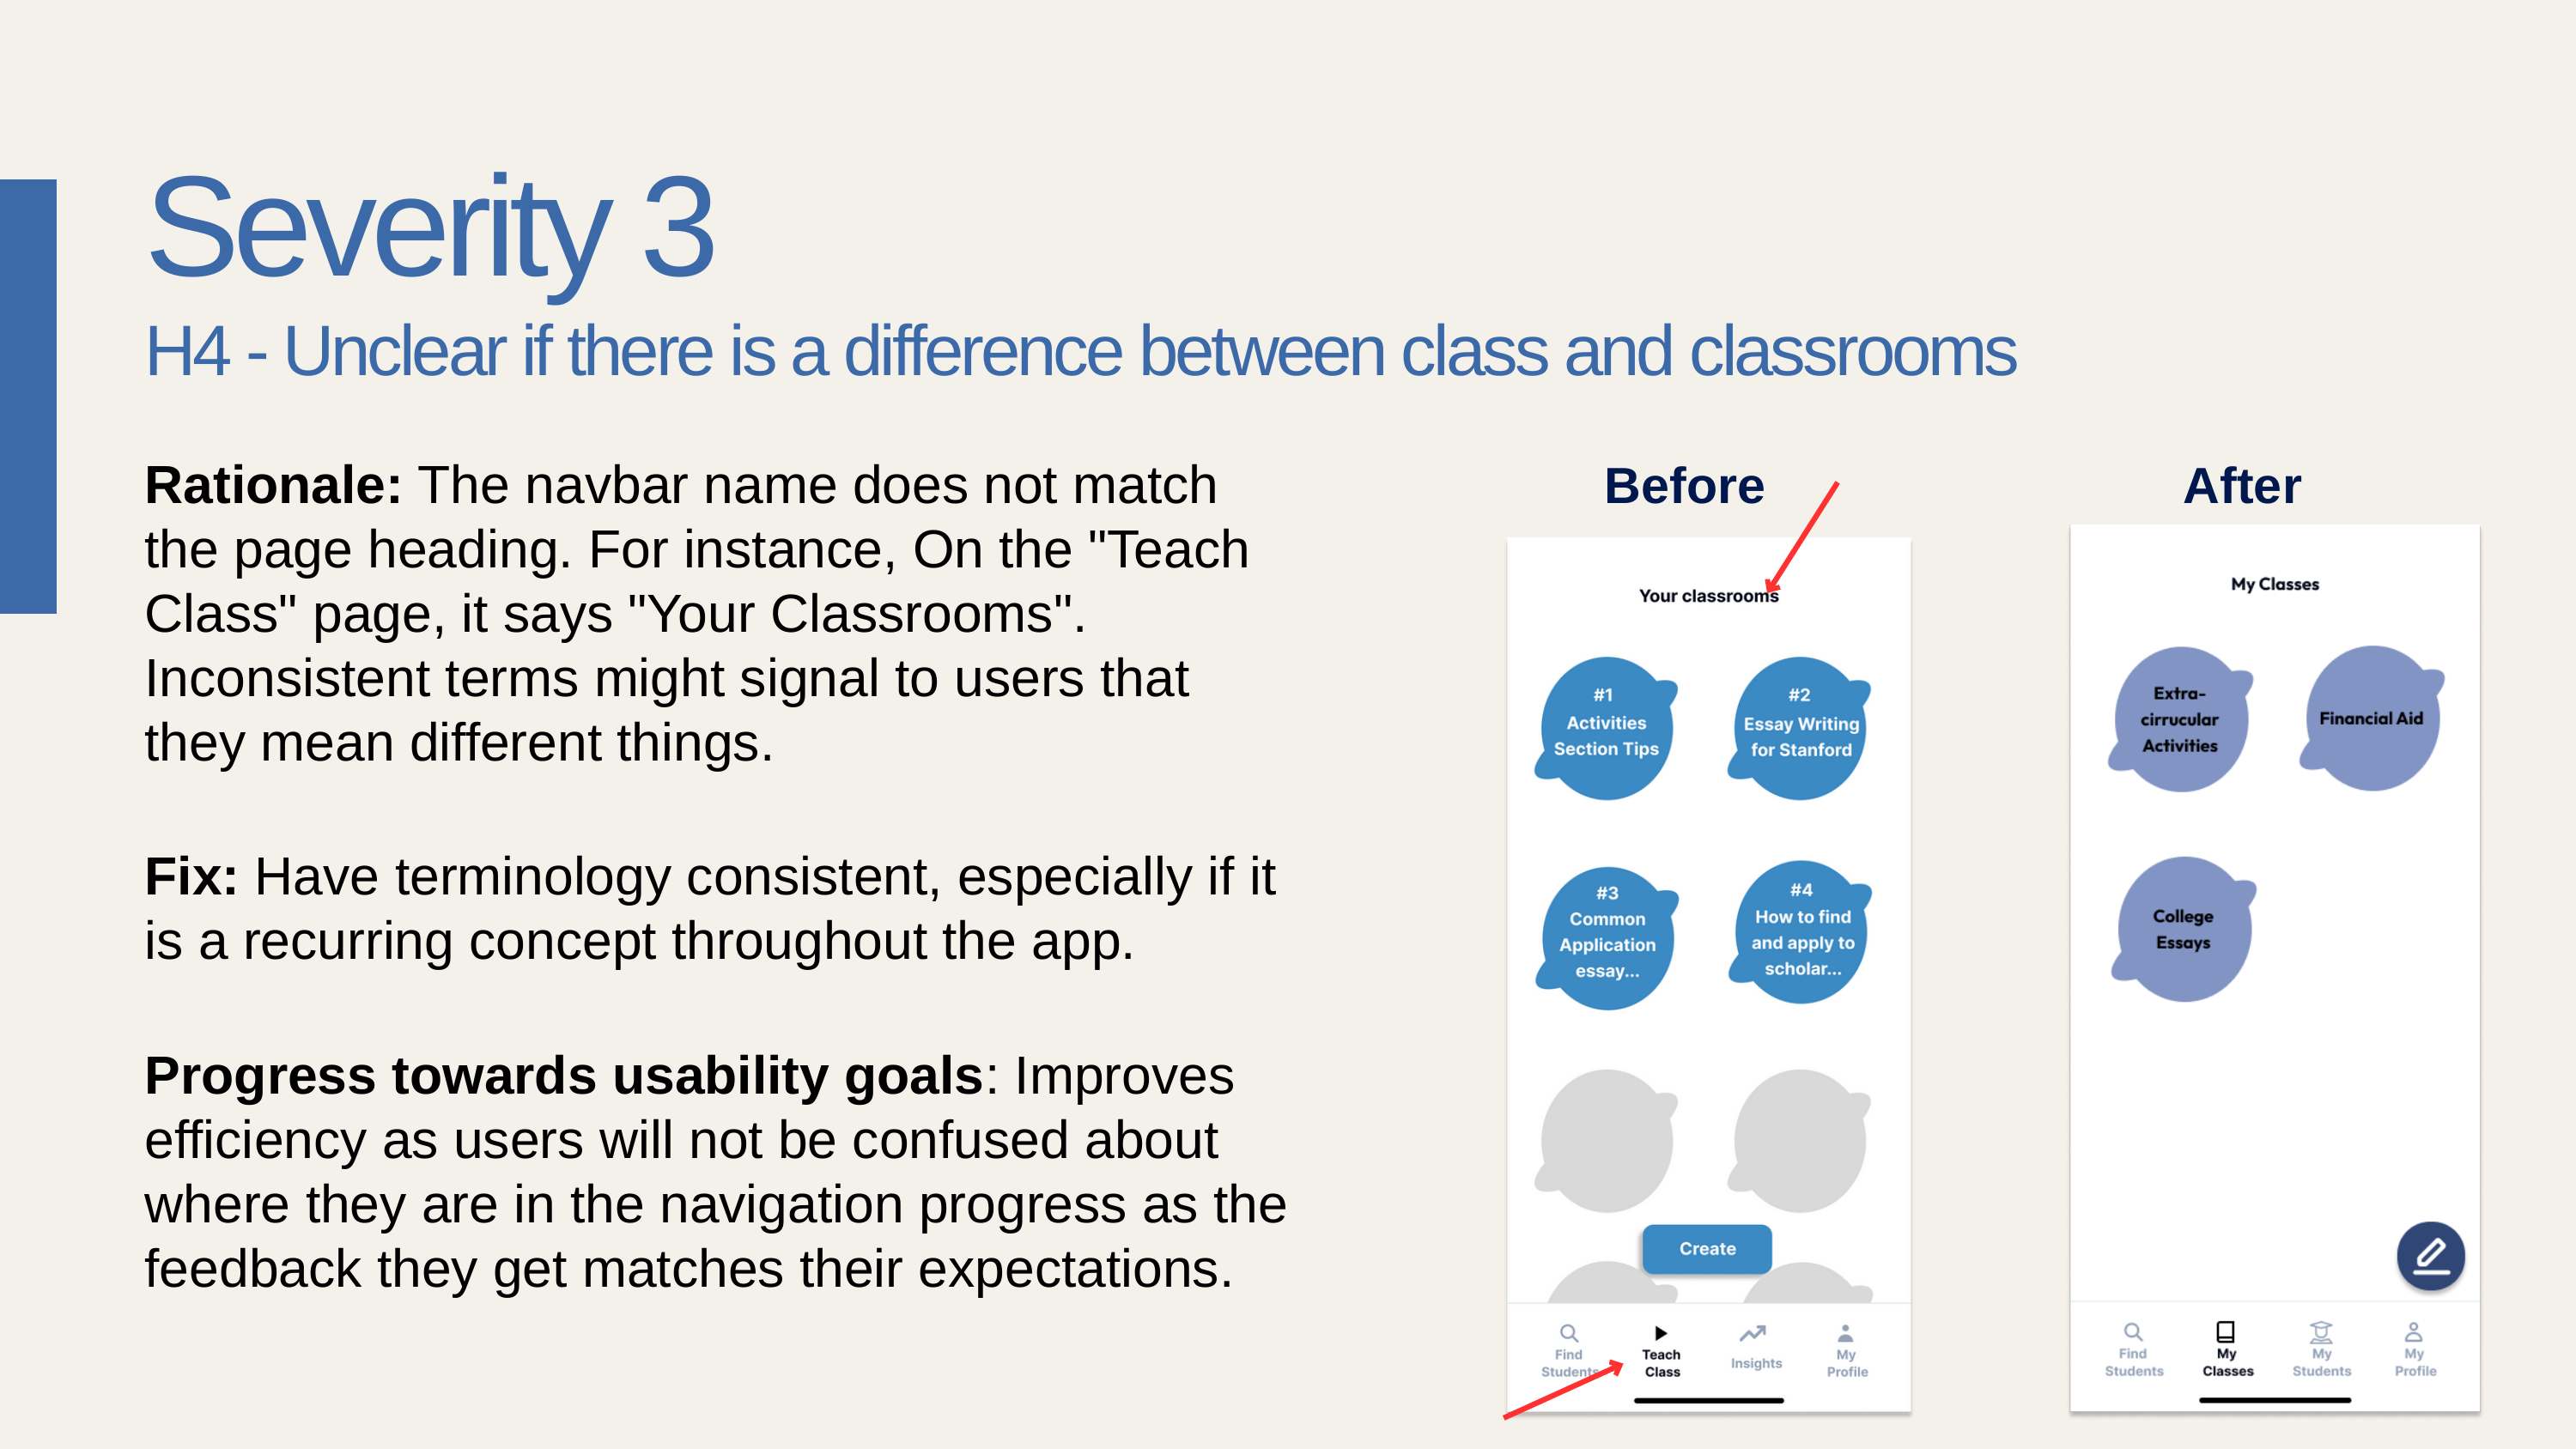

Severity 3
H4 - Unclear if there is a difference between class and classrooms

Before
After
Rationale: The navbar name does not match the page heading. For instance, On the "Teach Class" page, it says "Your Classrooms". Inconsistent terms might signal to users that they mean different things.

Fix: Have terminology consistent, especially if it is a recurring concept throughout the app.
Progress towards usability goals: Improves efficiency as users will not be confused about where they are in the navigation progress as the feedback they get matches their expectations.